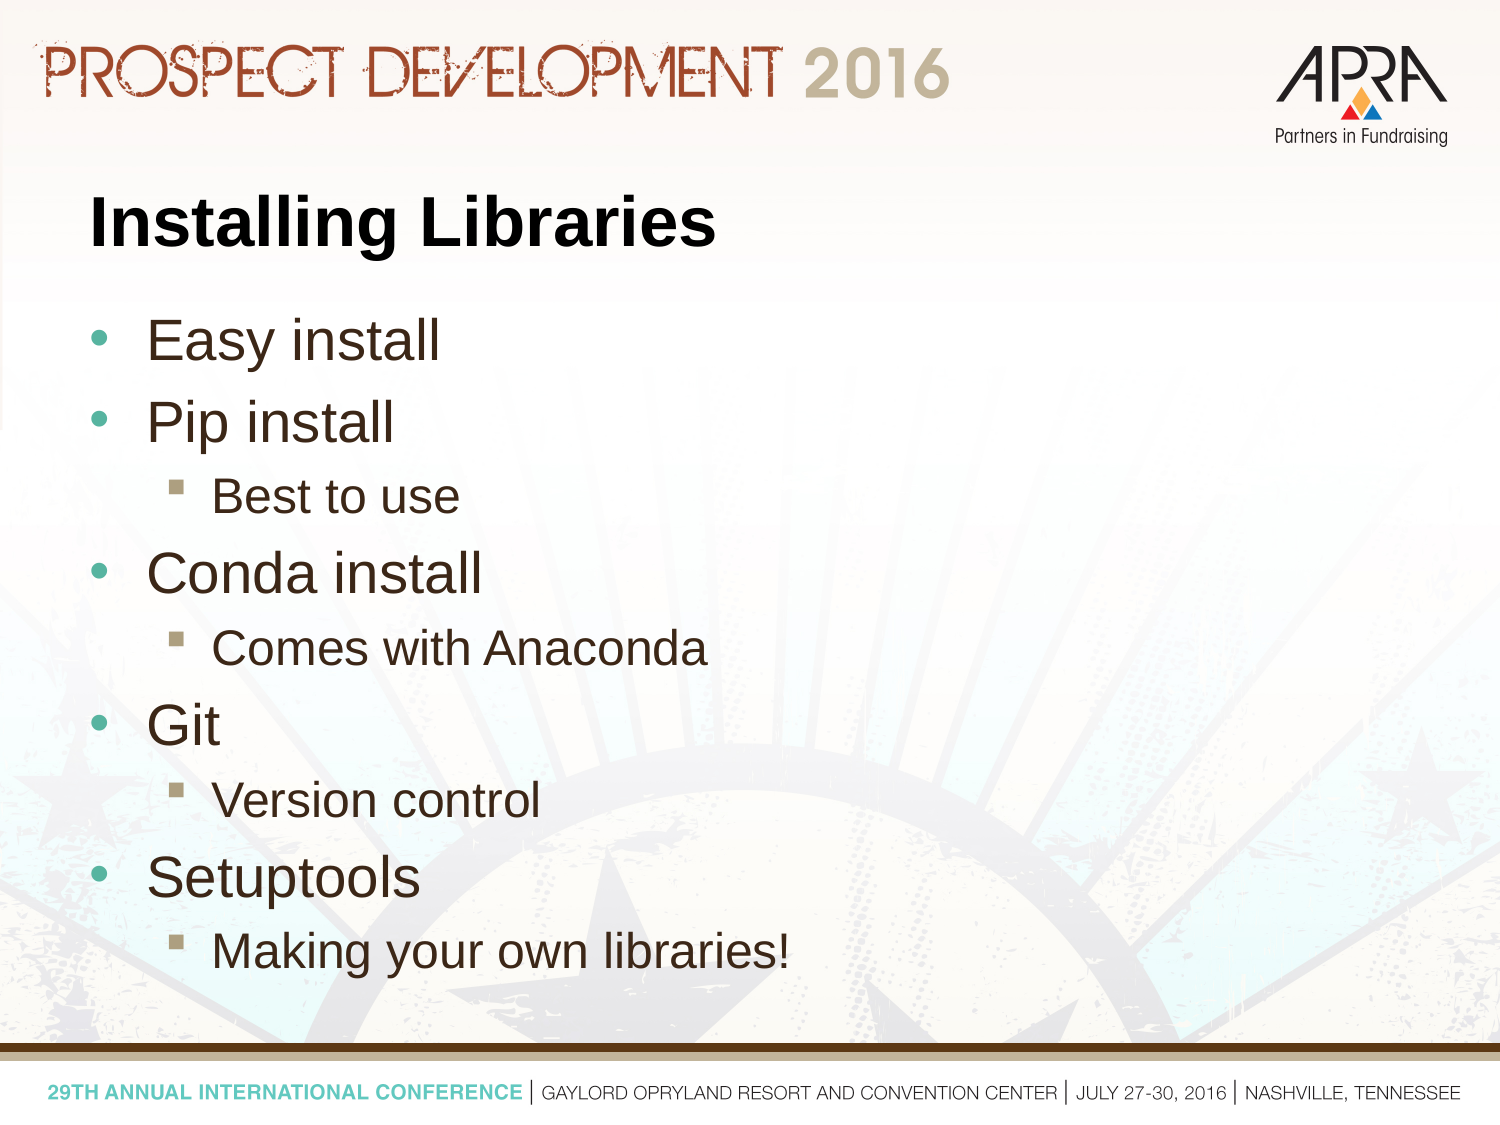

# Installing Libraries
Easy install
Pip install
Best to use
Conda install
Comes with Anaconda
Git
Version control
Setuptools
Making your own libraries!